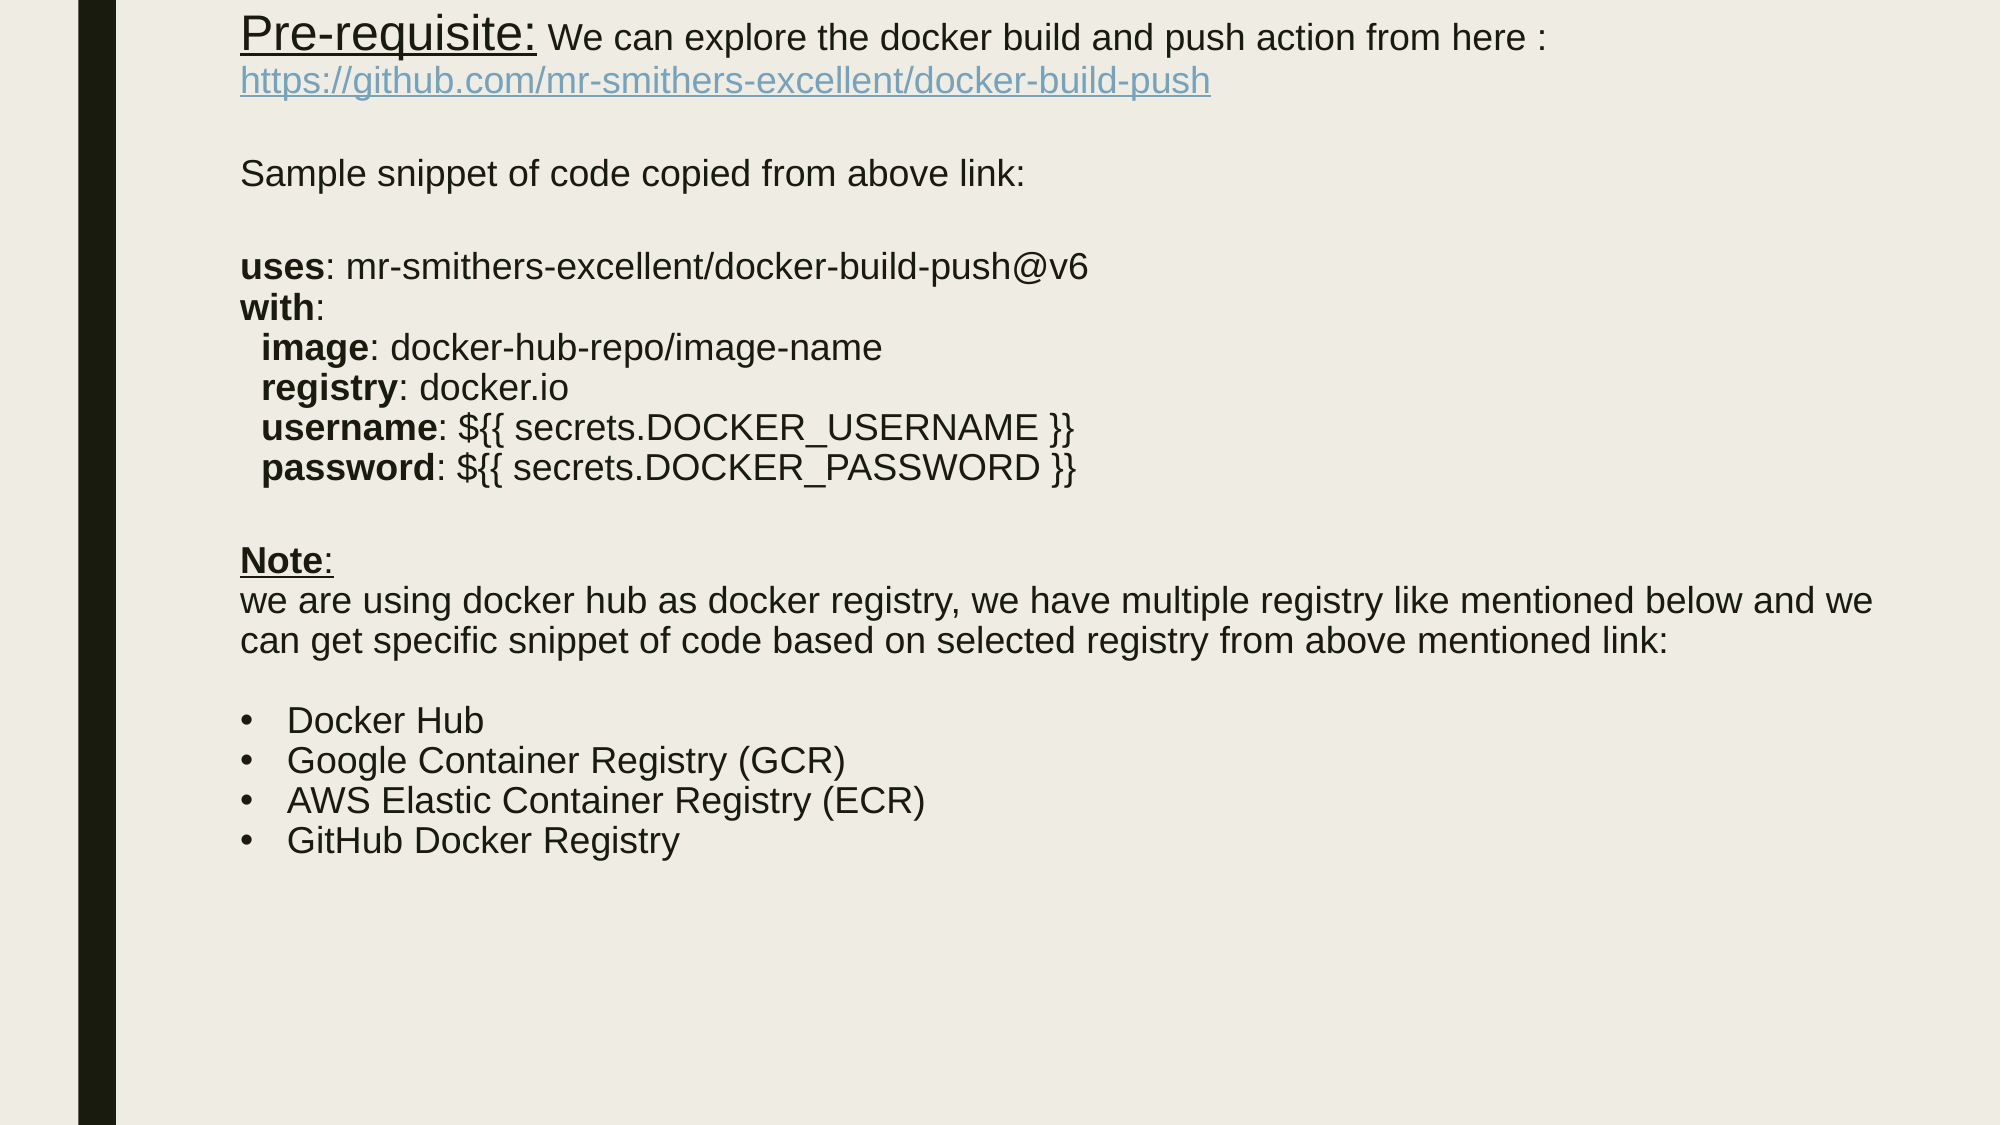

# Pre-requisite: We can explore the docker build and push action from here : https://github.com/mr-smithers-excellent/docker-build-push
Sample snippet of code copied from above link:
uses: mr-smithers-excellent/docker-build-push@v6
with:
  image: docker-hub-repo/image-name
  registry: docker.io
  username: ${{ secrets.DOCKER_USERNAME }}
  password: ${{ secrets.DOCKER_PASSWORD }}
Note:
we are using docker hub as docker registry, we have multiple registry like mentioned below and we can get specific snippet of code based on selected registry from above mentioned link:
Docker Hub
Google Container Registry (GCR)
AWS Elastic Container Registry (ECR)
GitHub Docker Registry